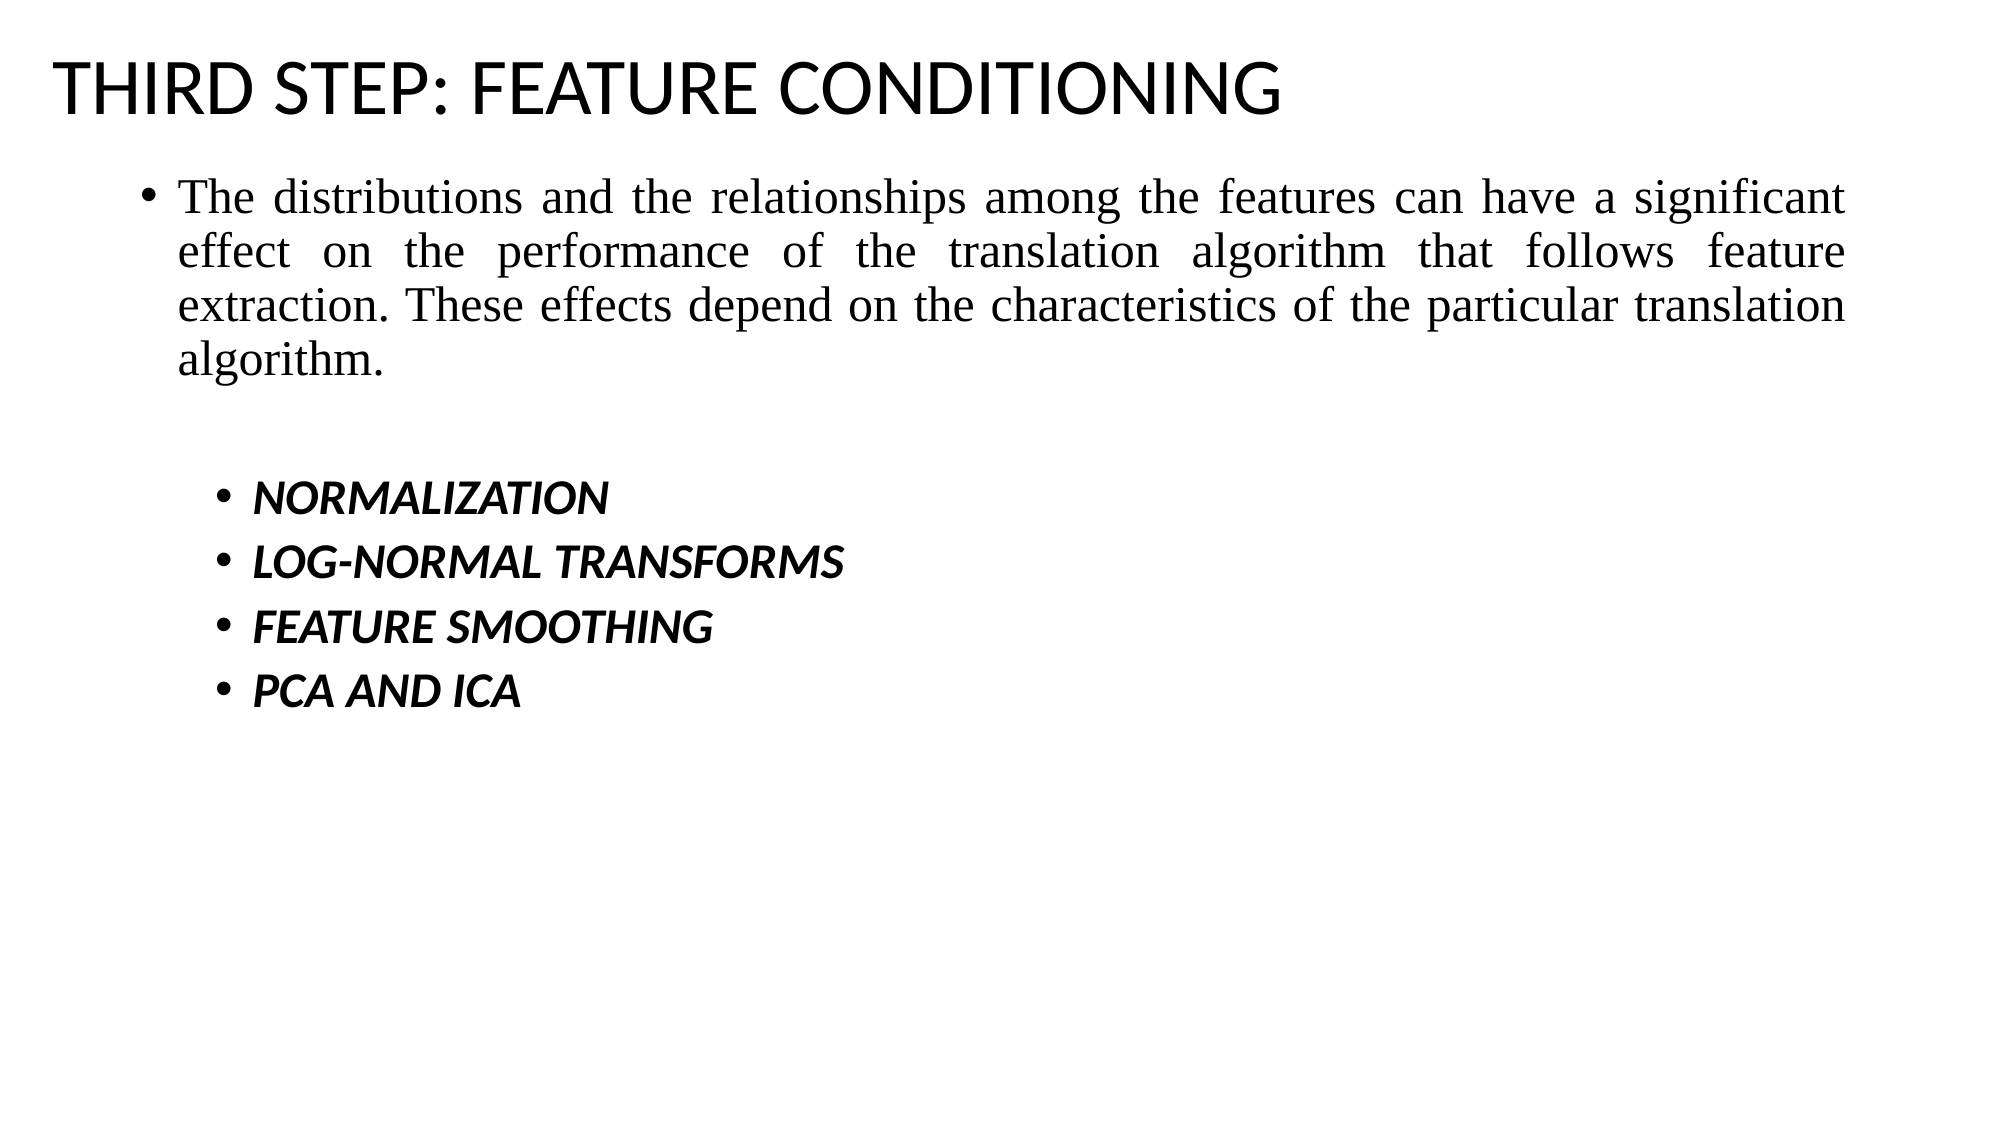

# THIRD STEP: FEATURE CONDITIONING
The distributions and the relationships among the features can have a significant effect on the performance of the translation algorithm that follows feature extraction. These effects depend on the characteristics of the particular translation algorithm.

NORMALIZATION
LOG-NORMAL TRANSFORMS
FEATURE SMOOTHING
PCA AND ICA